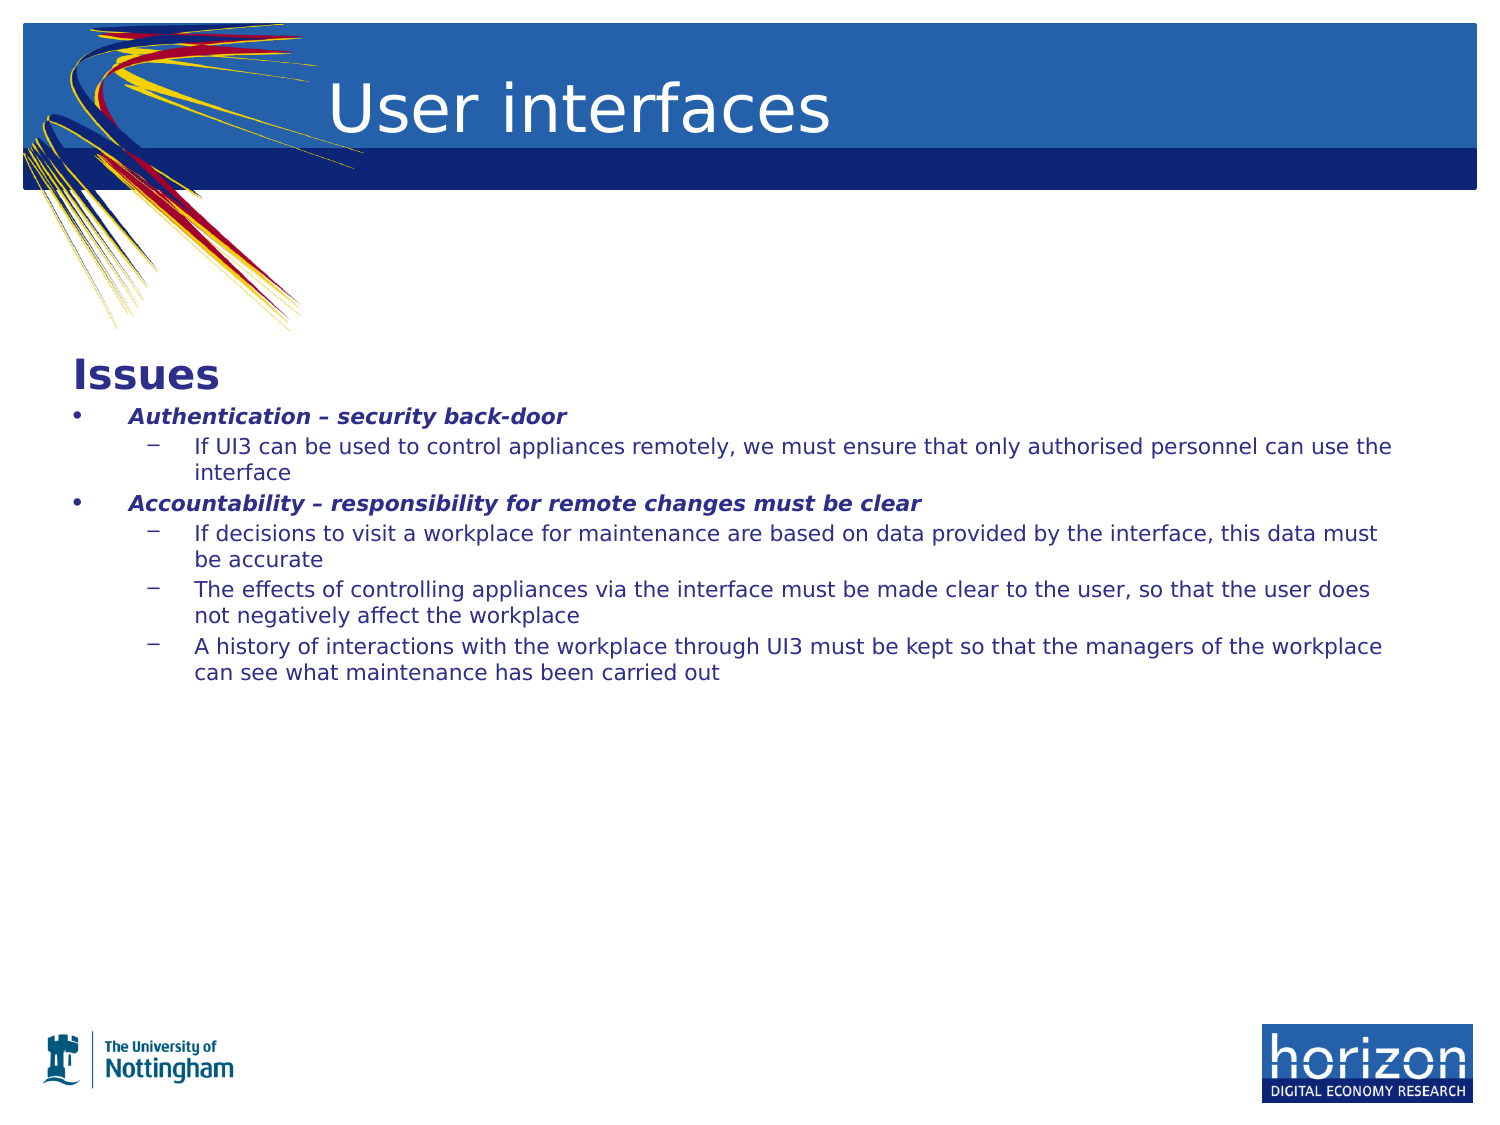

# User interfaces
Issues
Authentication – security back-door
If UI3 can be used to control appliances remotely, we must ensure that only authorised personnel can use the interface
Accountability – responsibility for remote changes must be clear
If decisions to visit a workplace for maintenance are based on data provided by the interface, this data must be accurate
The effects of controlling appliances via the interface must be made clear to the user, so that the user does not negatively affect the workplace
A history of interactions with the workplace through UI3 must be kept so that the managers of the workplace can see what maintenance has been carried out